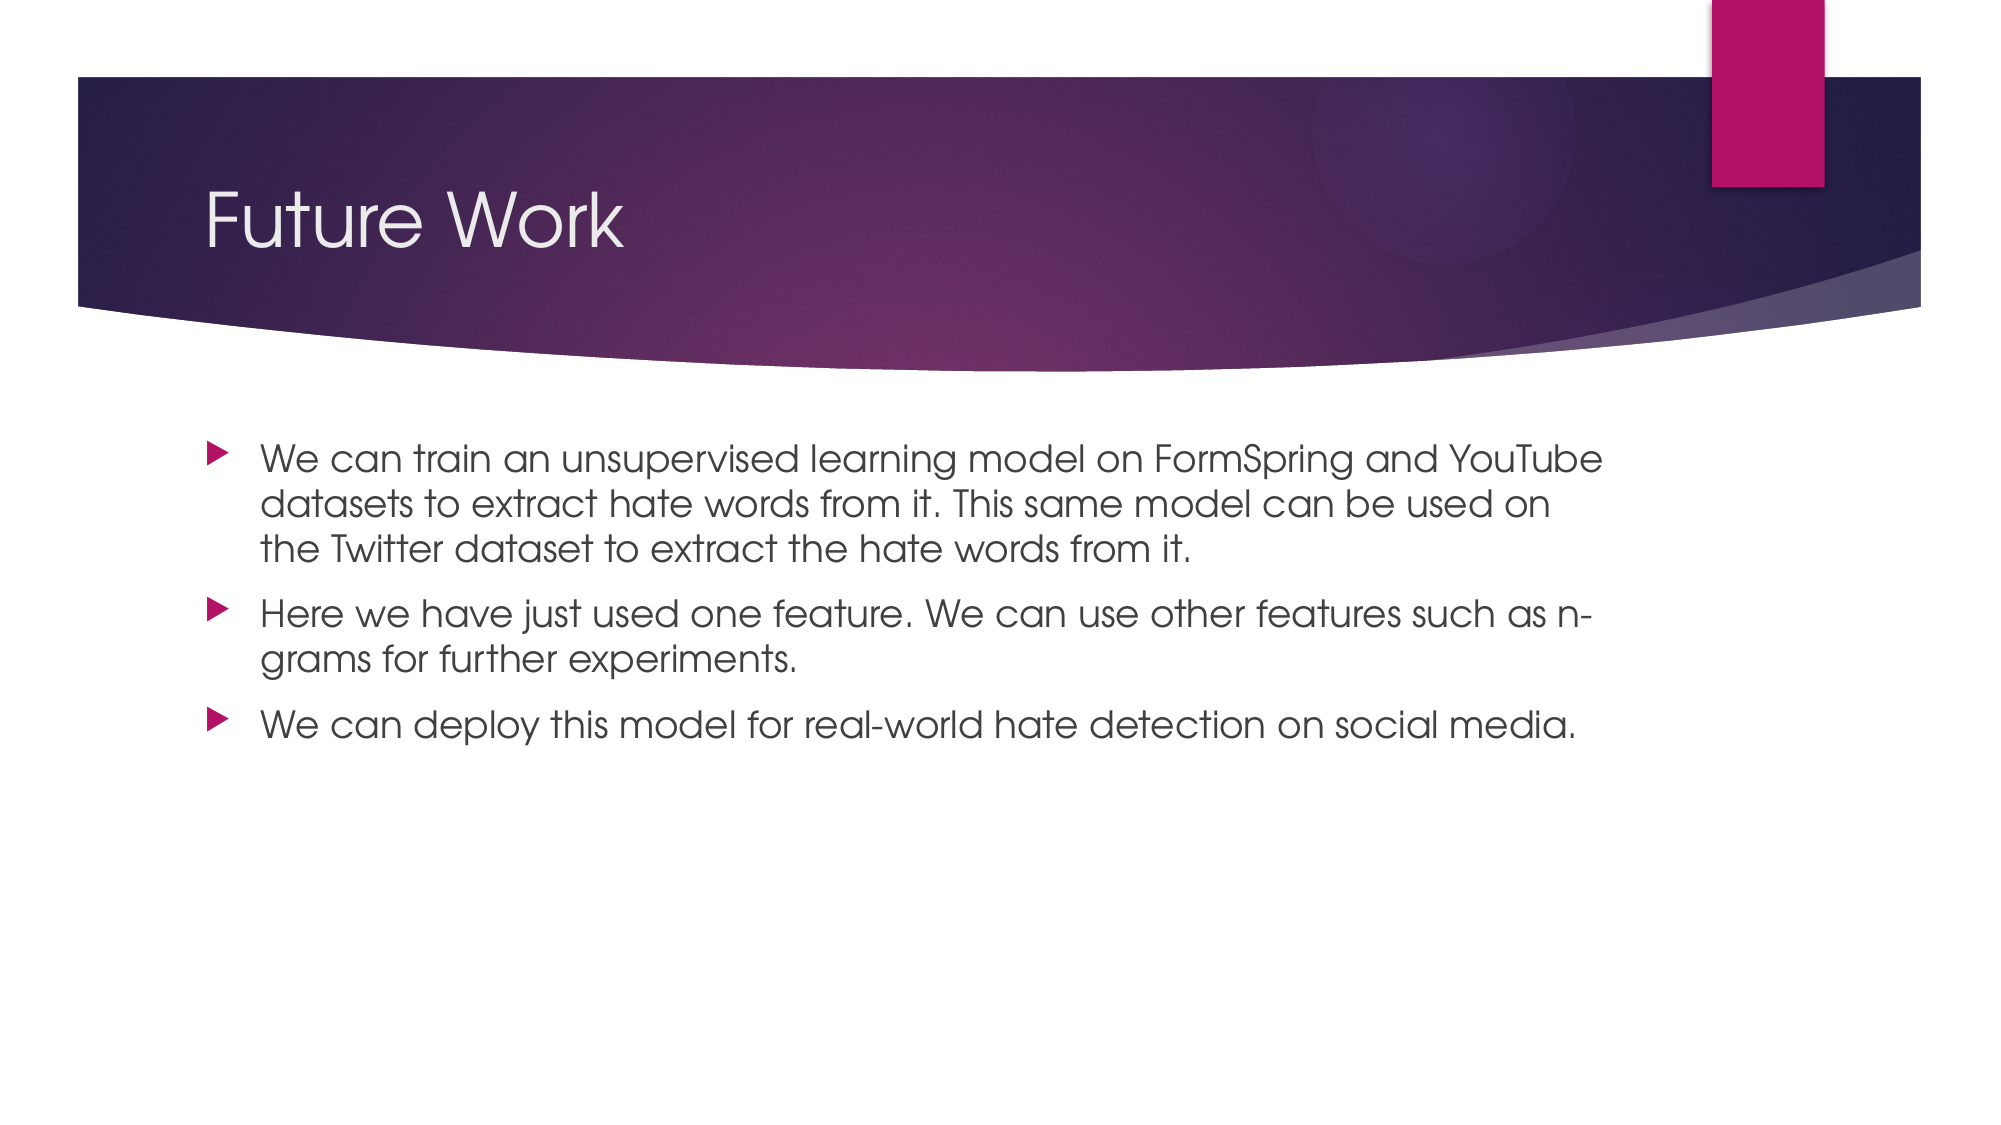

# Future Work
We can train an unsupervised learning model on FormSpring and YouTube datasets to extract hate words from it. This same model can be used on the Twitter dataset to extract the hate words from it.
Here we have just used one feature. We can use other features such as n-grams for further experiments.
We can deploy this model for real-world hate detection on social media.